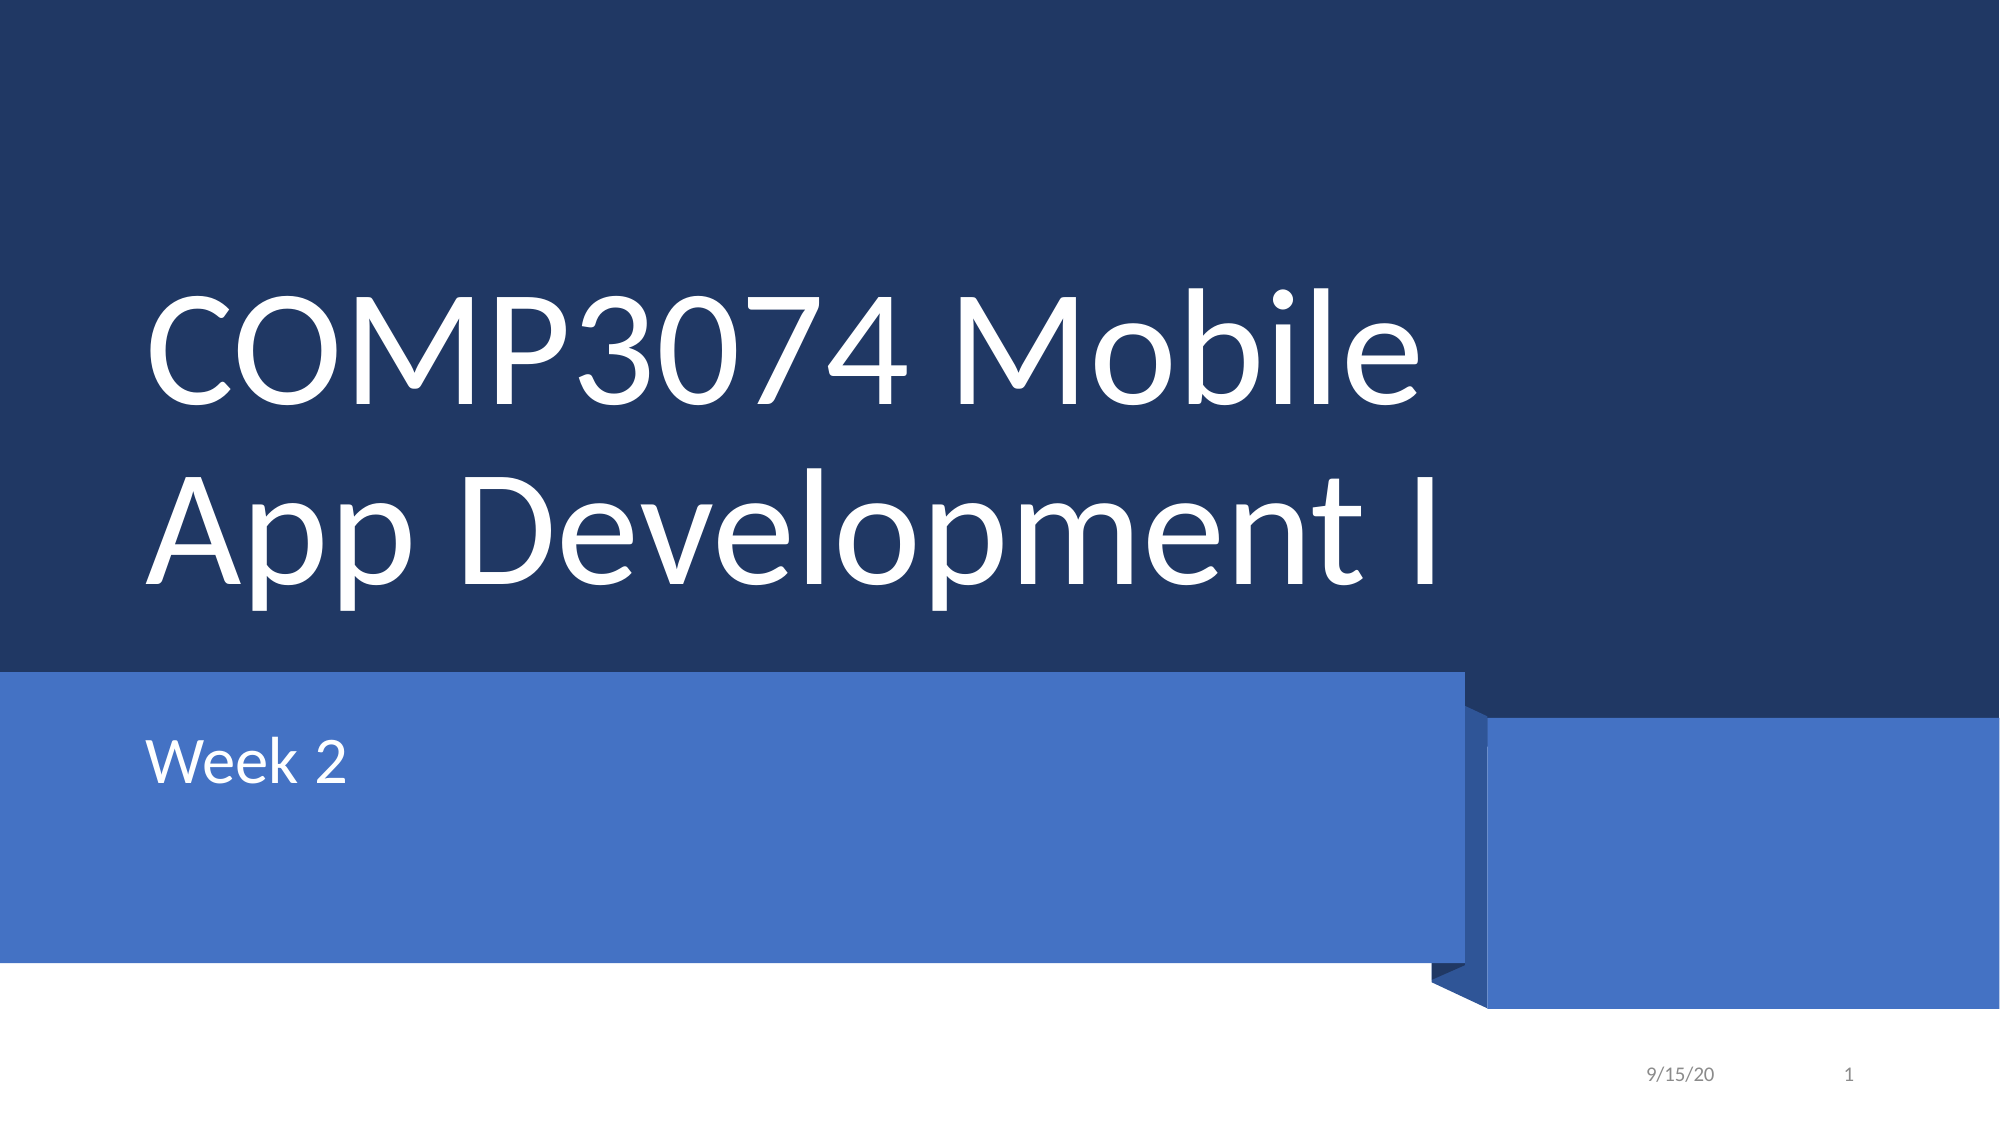

# COMP3074 Mobile App Development I

Week 2

9/15/20
1